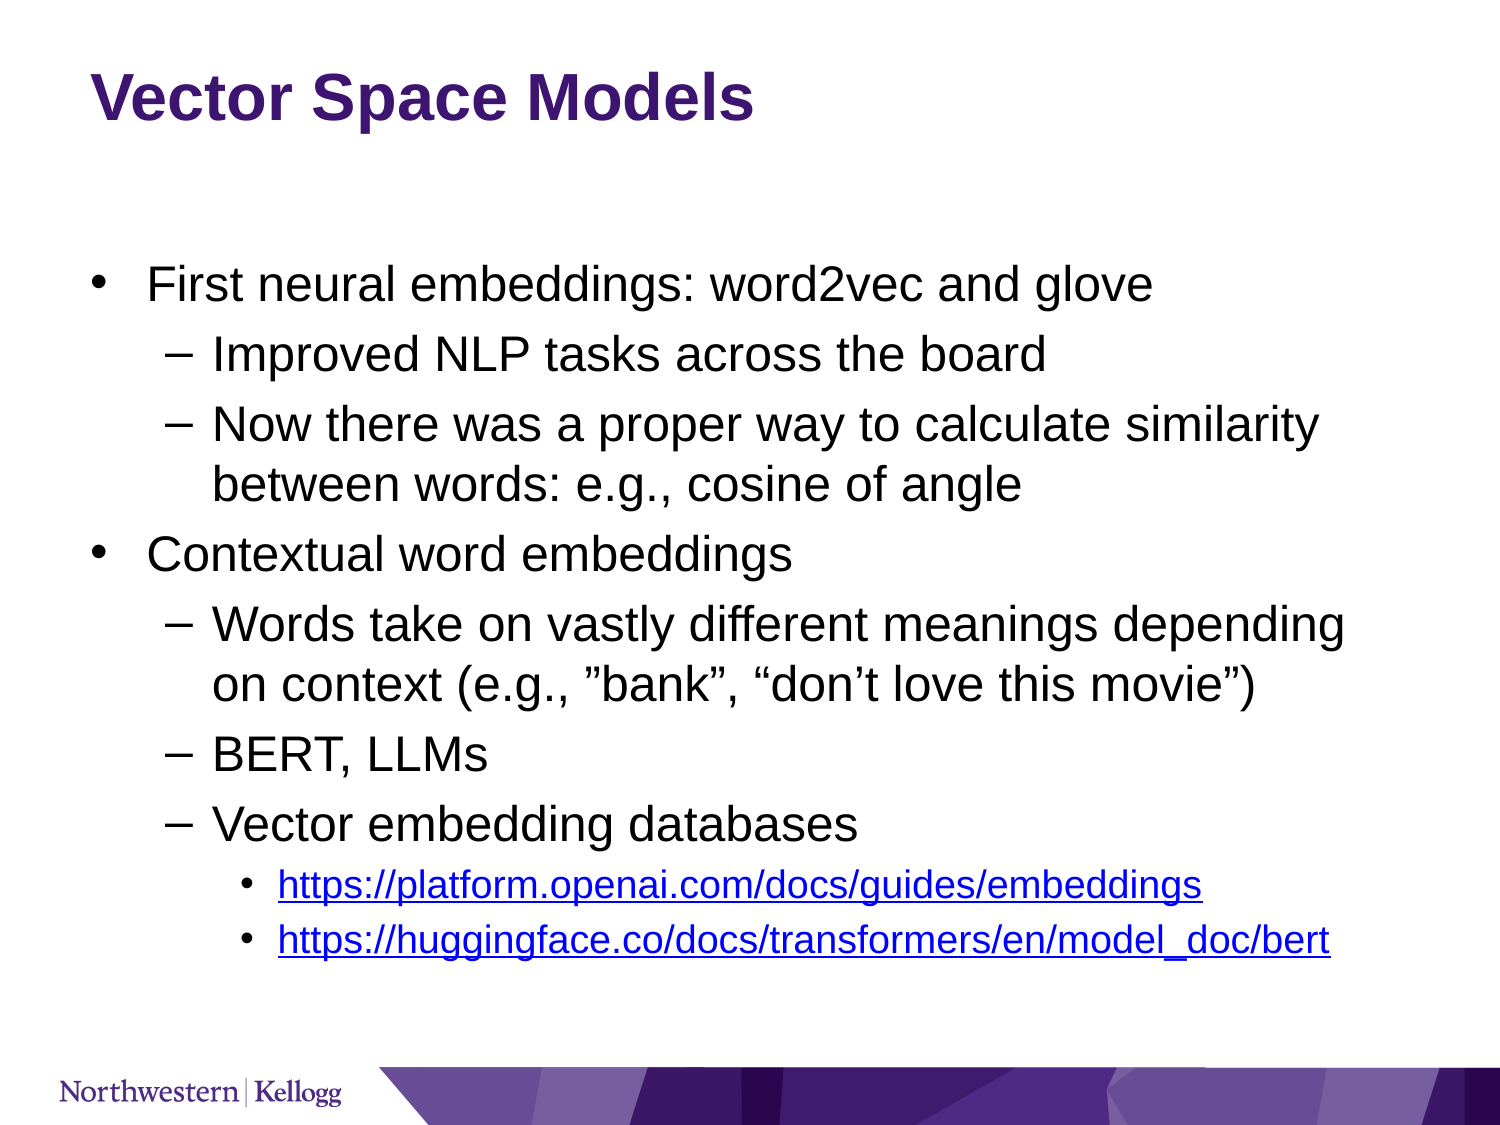

# Vector Space Models
First neural embeddings: word2vec and glove
Improved NLP tasks across the board
Now there was a proper way to calculate similarity between words: e.g., cosine of angle
Contextual word embeddings
Words take on vastly different meanings depending on context (e.g., ”bank”, “don’t love this movie”)
BERT, LLMs
Vector embedding databases
https://platform.openai.com/docs/guides/embeddings
https://huggingface.co/docs/transformers/en/model_doc/bert